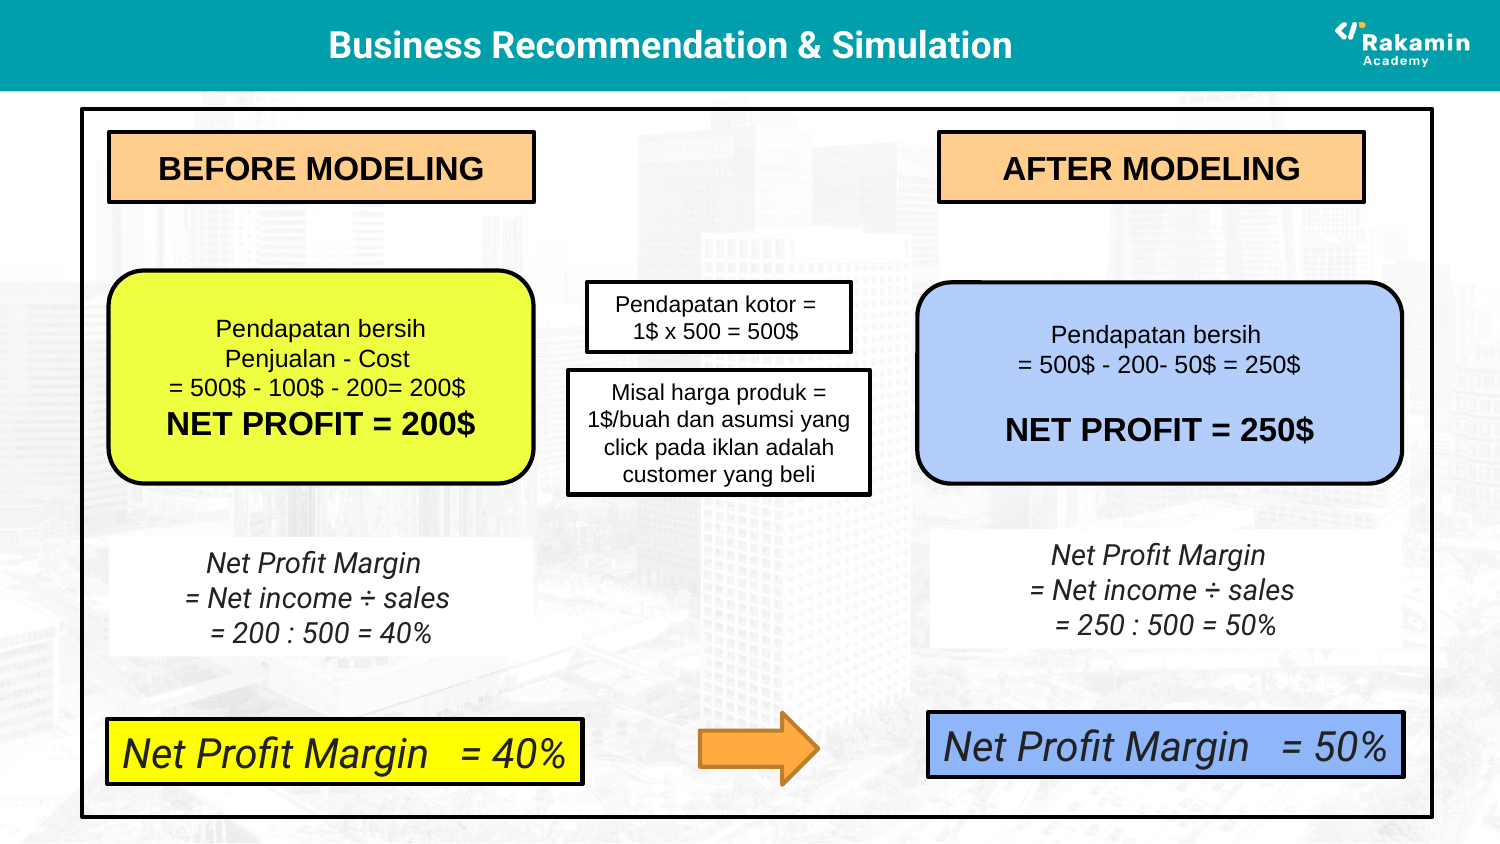

# Business Recommendation & Simulation

BEFORE MODELING
AFTER MODELING
Pendapatan bersih
Penjualan - Cost
= 500$ - 100$ - 200= 200$
NET PROFIT = 200$
Pendapatan kotor =
1$ x 500 = 500$
Pendapatan bersih
= 500$ - 200- 50$ = 250$

NET PROFIT = 250$
Misal harga produk = 1$/buah dan asumsi yang click pada iklan adalah customer yang beli
Net Profit Margin
= Net income ÷ sales
= 250 : 500 = 50%
Net Profit Margin
= Net income ÷ sales
= 200 : 500 = 40%
Net Profit Margin   = 50%

Net Profit Margin   = 40%